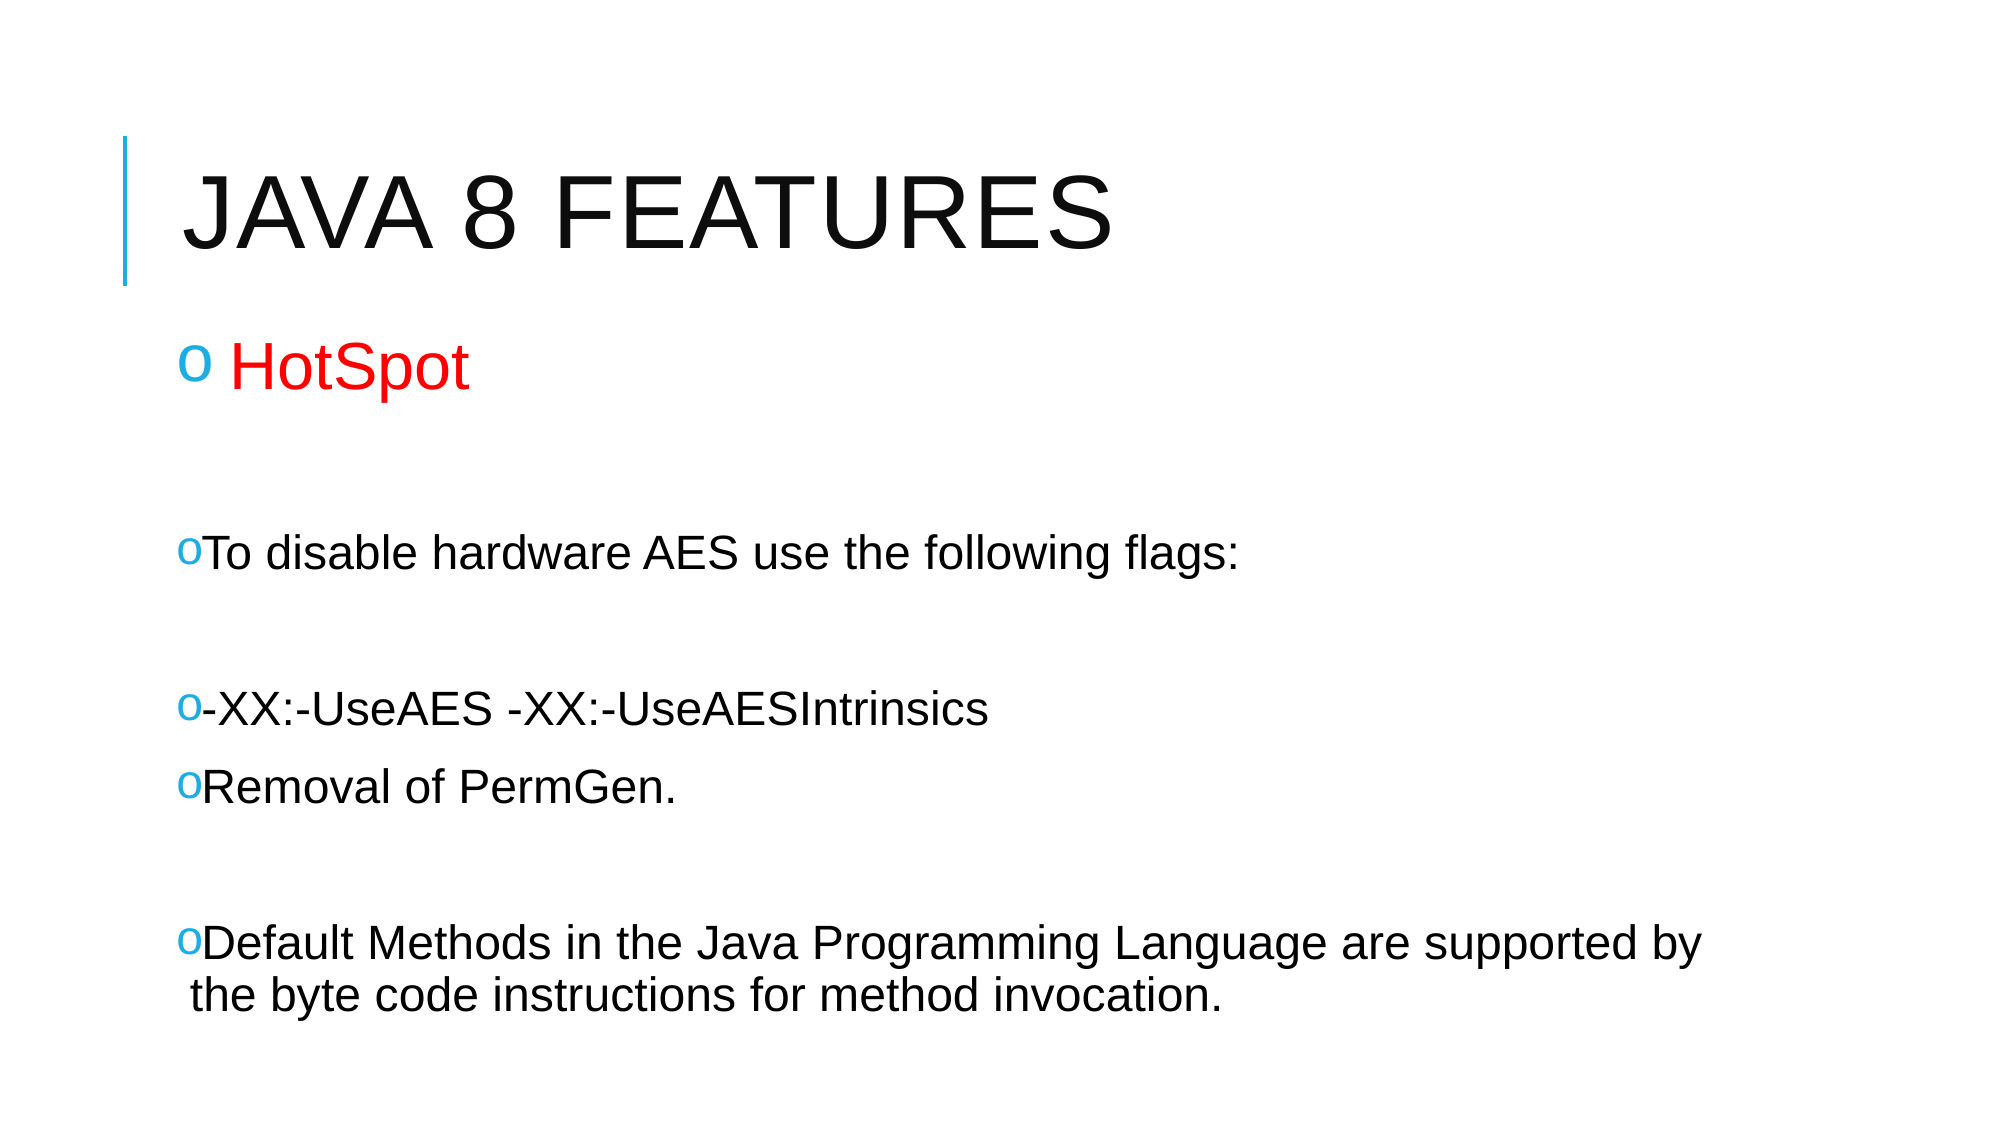

# Java 8 Features
 HotSpot

To disable hardware AES use the following flags:

-XX:-UseAES -XX:-UseAESIntrinsics
Removal of PermGen.

Default Methods in the Java Programming Language are supported by the byte code instructions for method invocation.